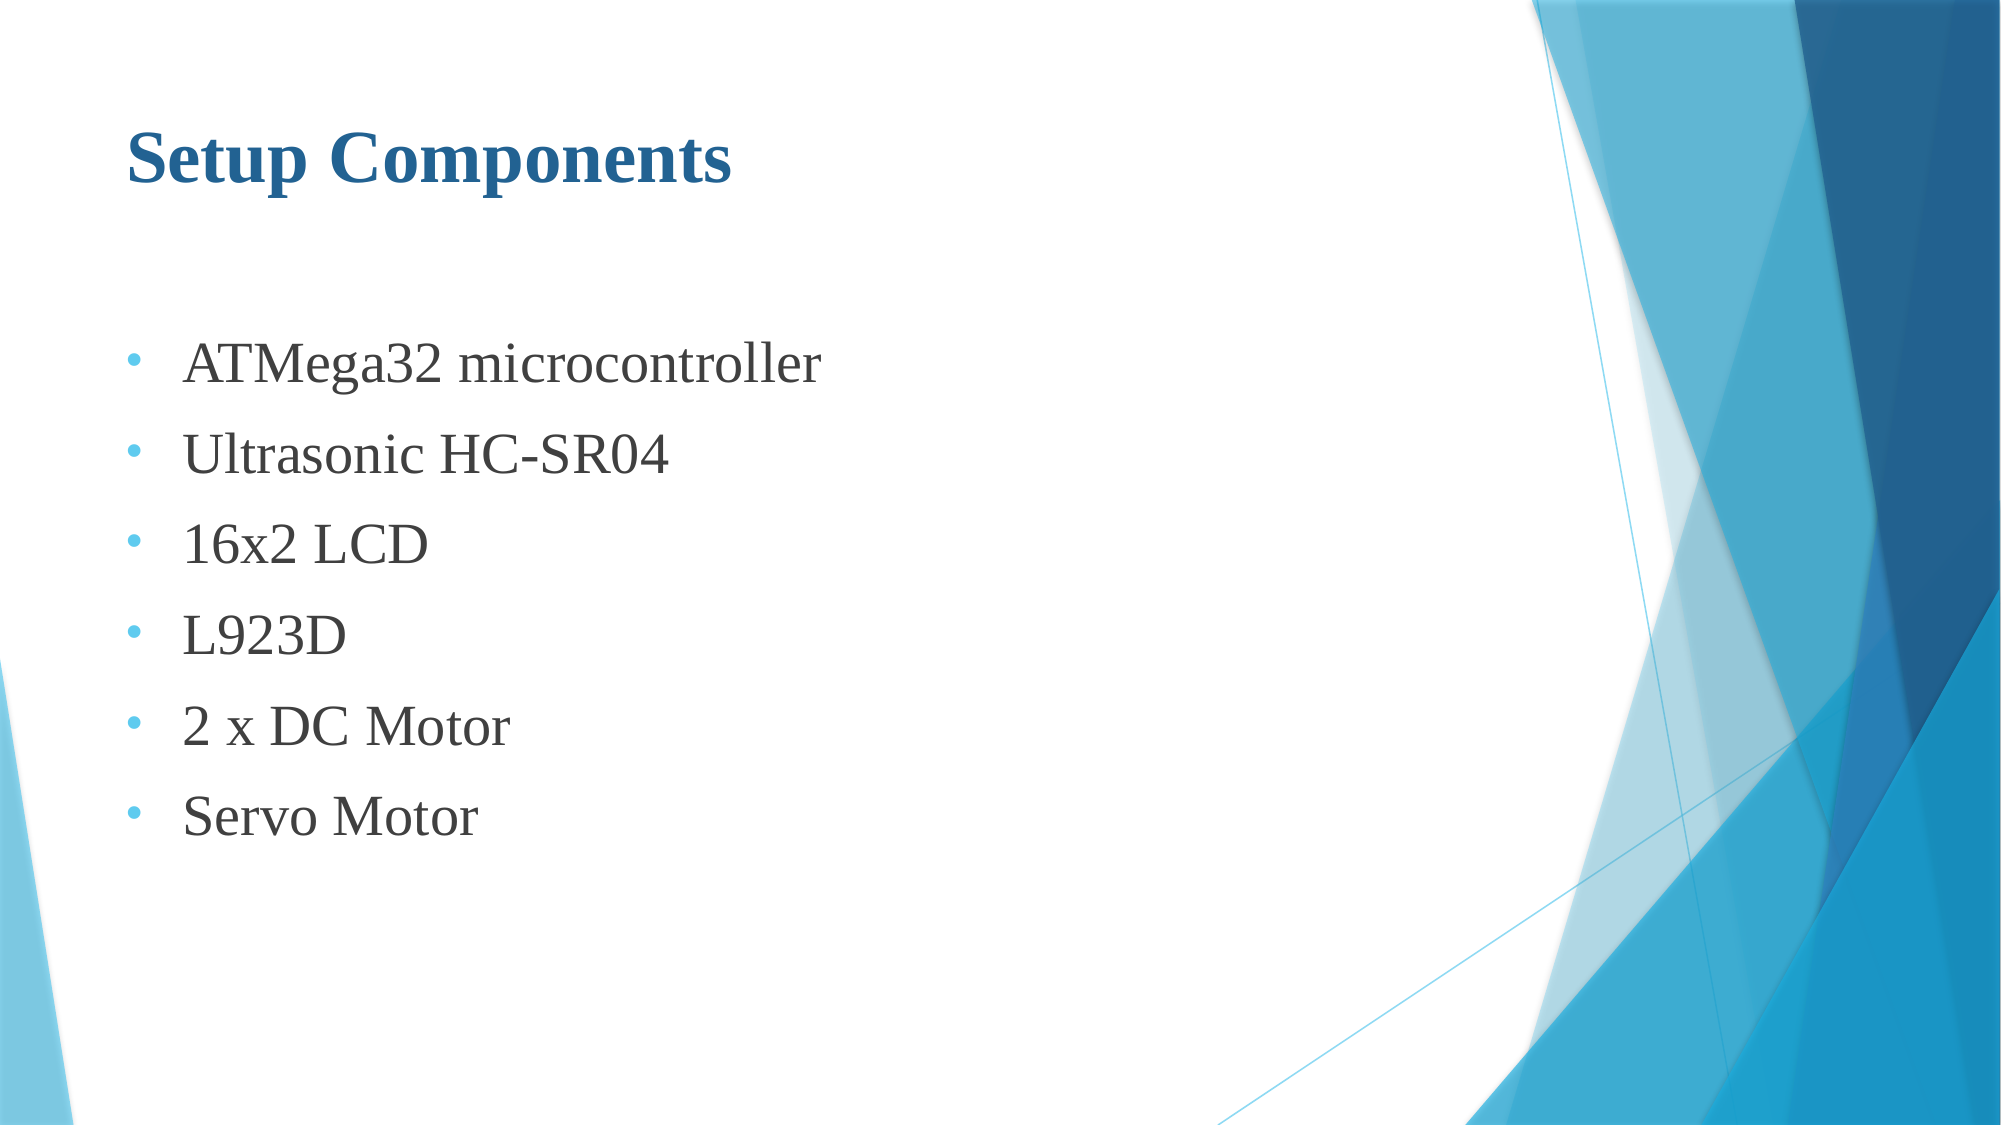

# Setup Components
ATMega32 microcontroller
Ultrasonic HC-SR04
16x2 LCD
L923D
2 x DC Motor
Servo Motor